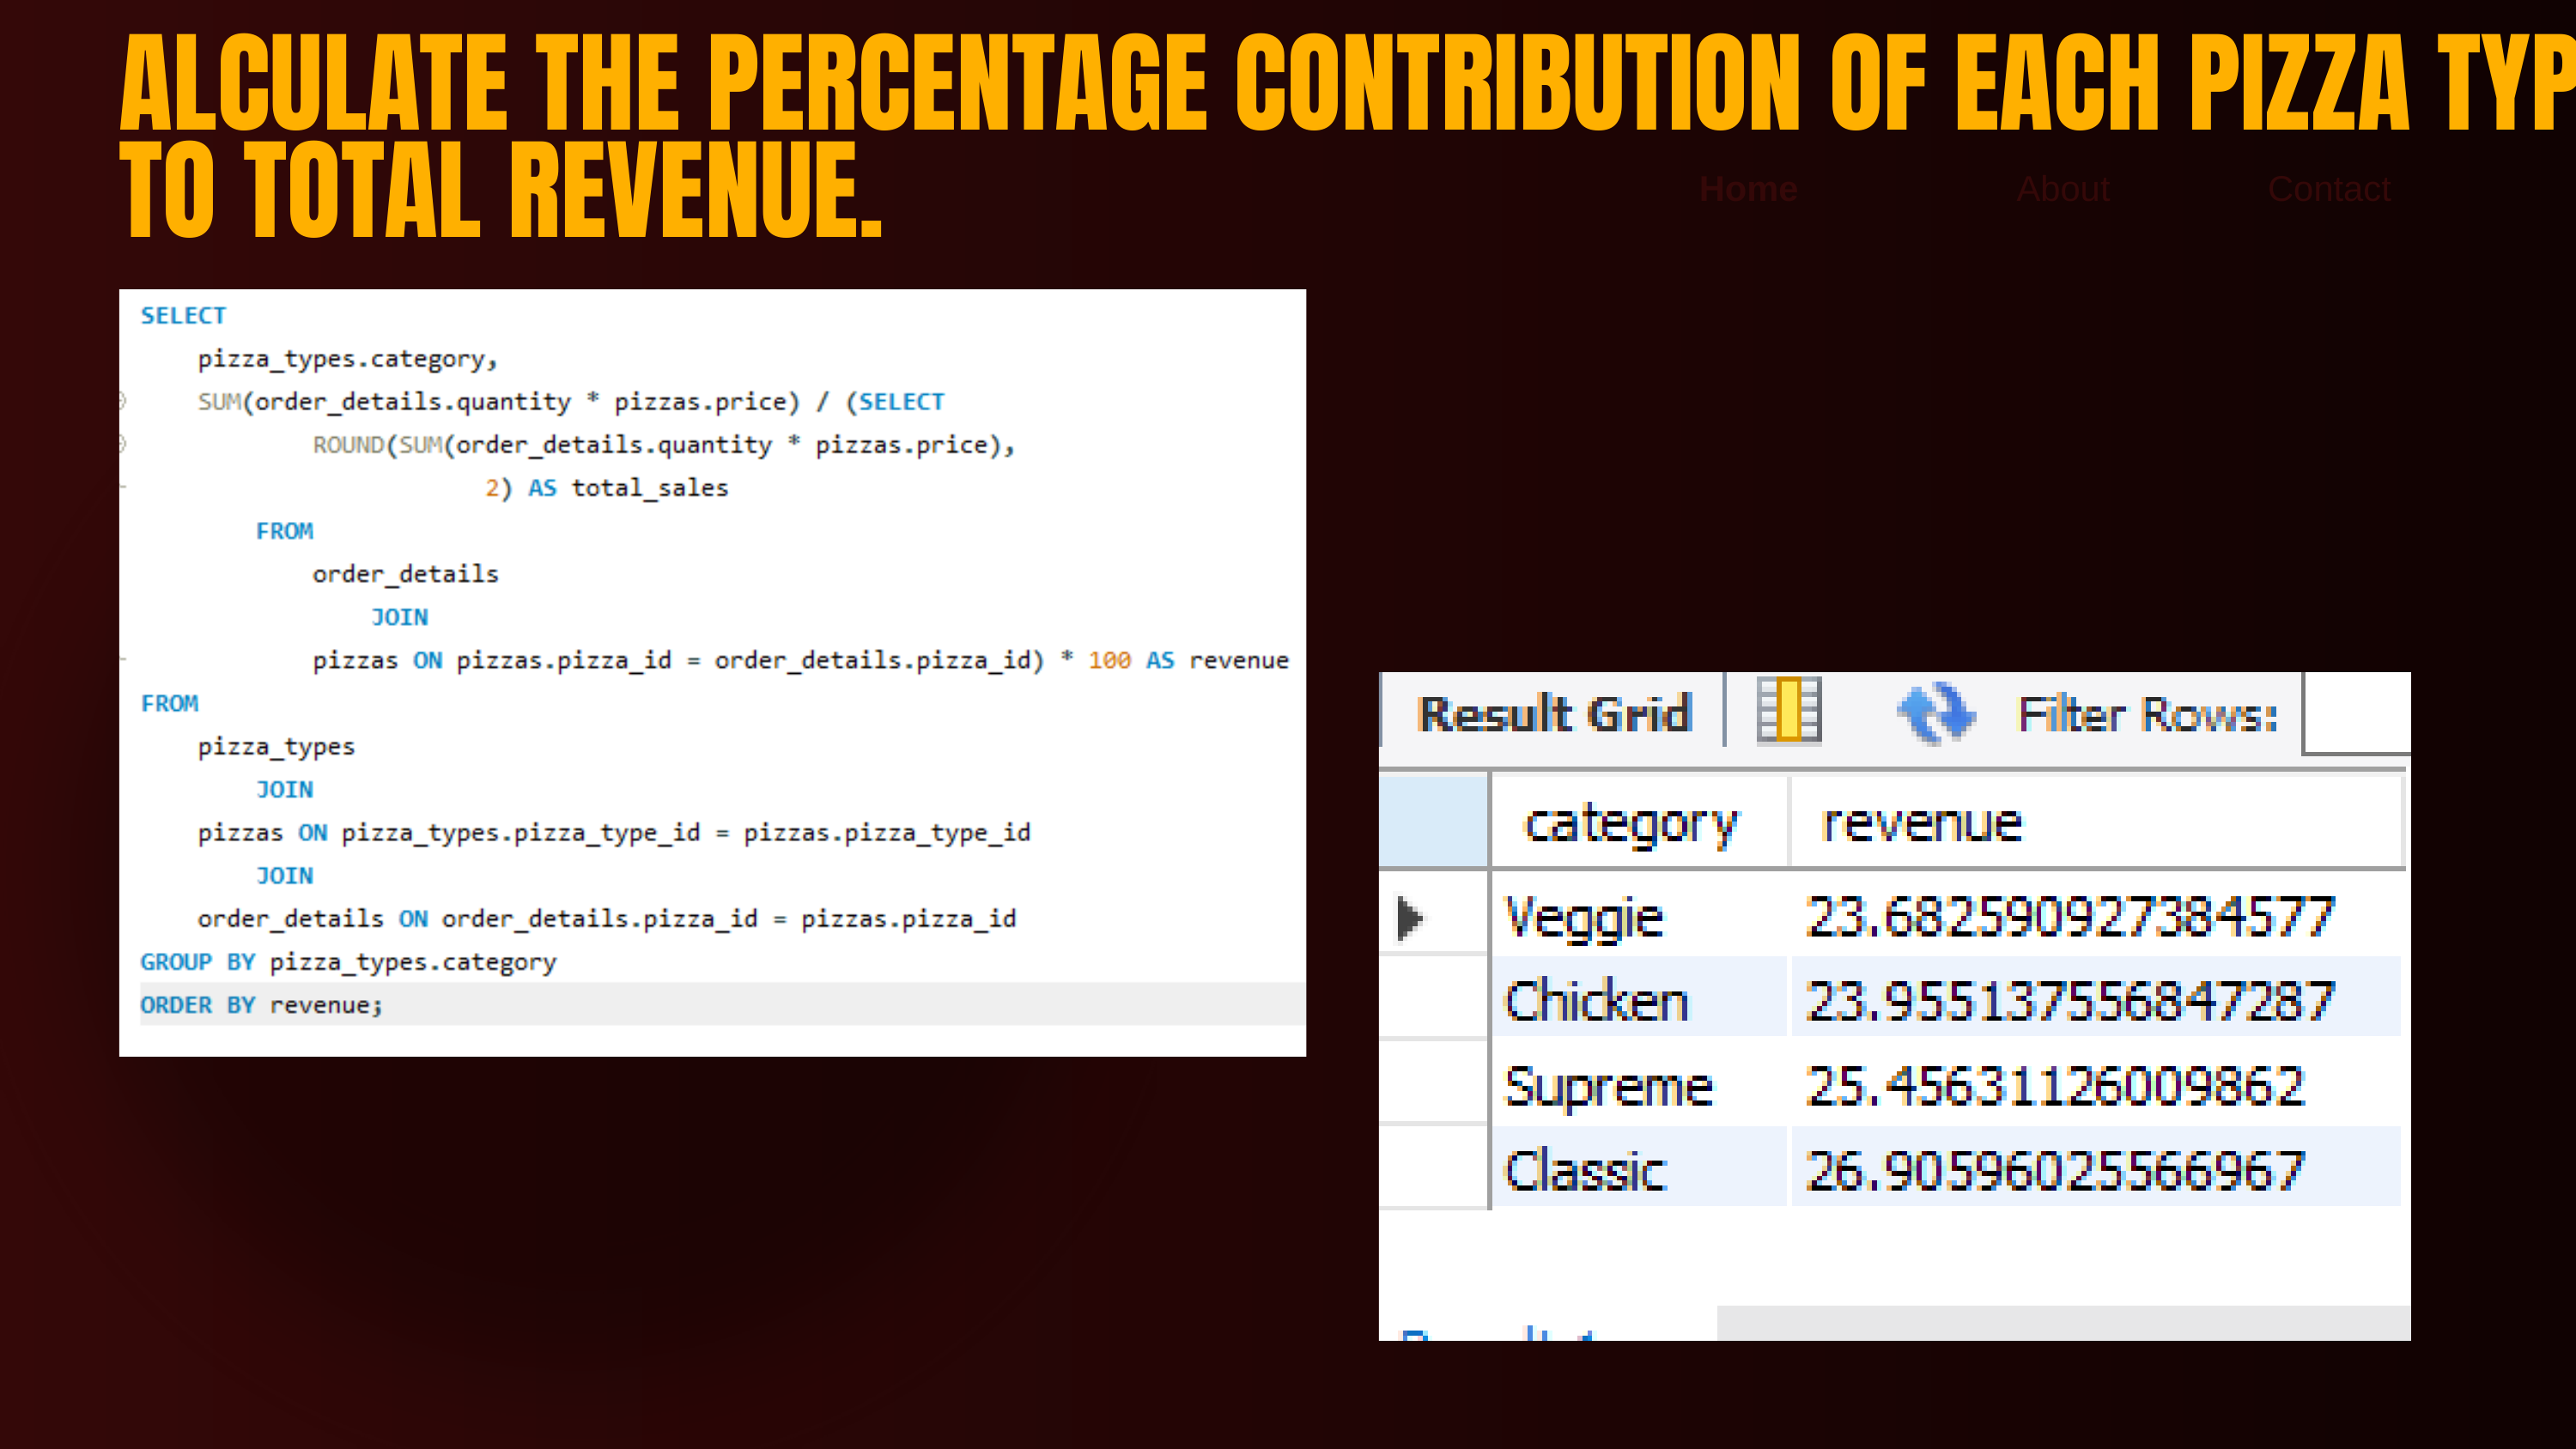

ALCULATE THE PERCENTAGE CONTRIBUTION OF EACH PIZZA TYPE TO TOTAL REVENUE.
Home
About
Contact